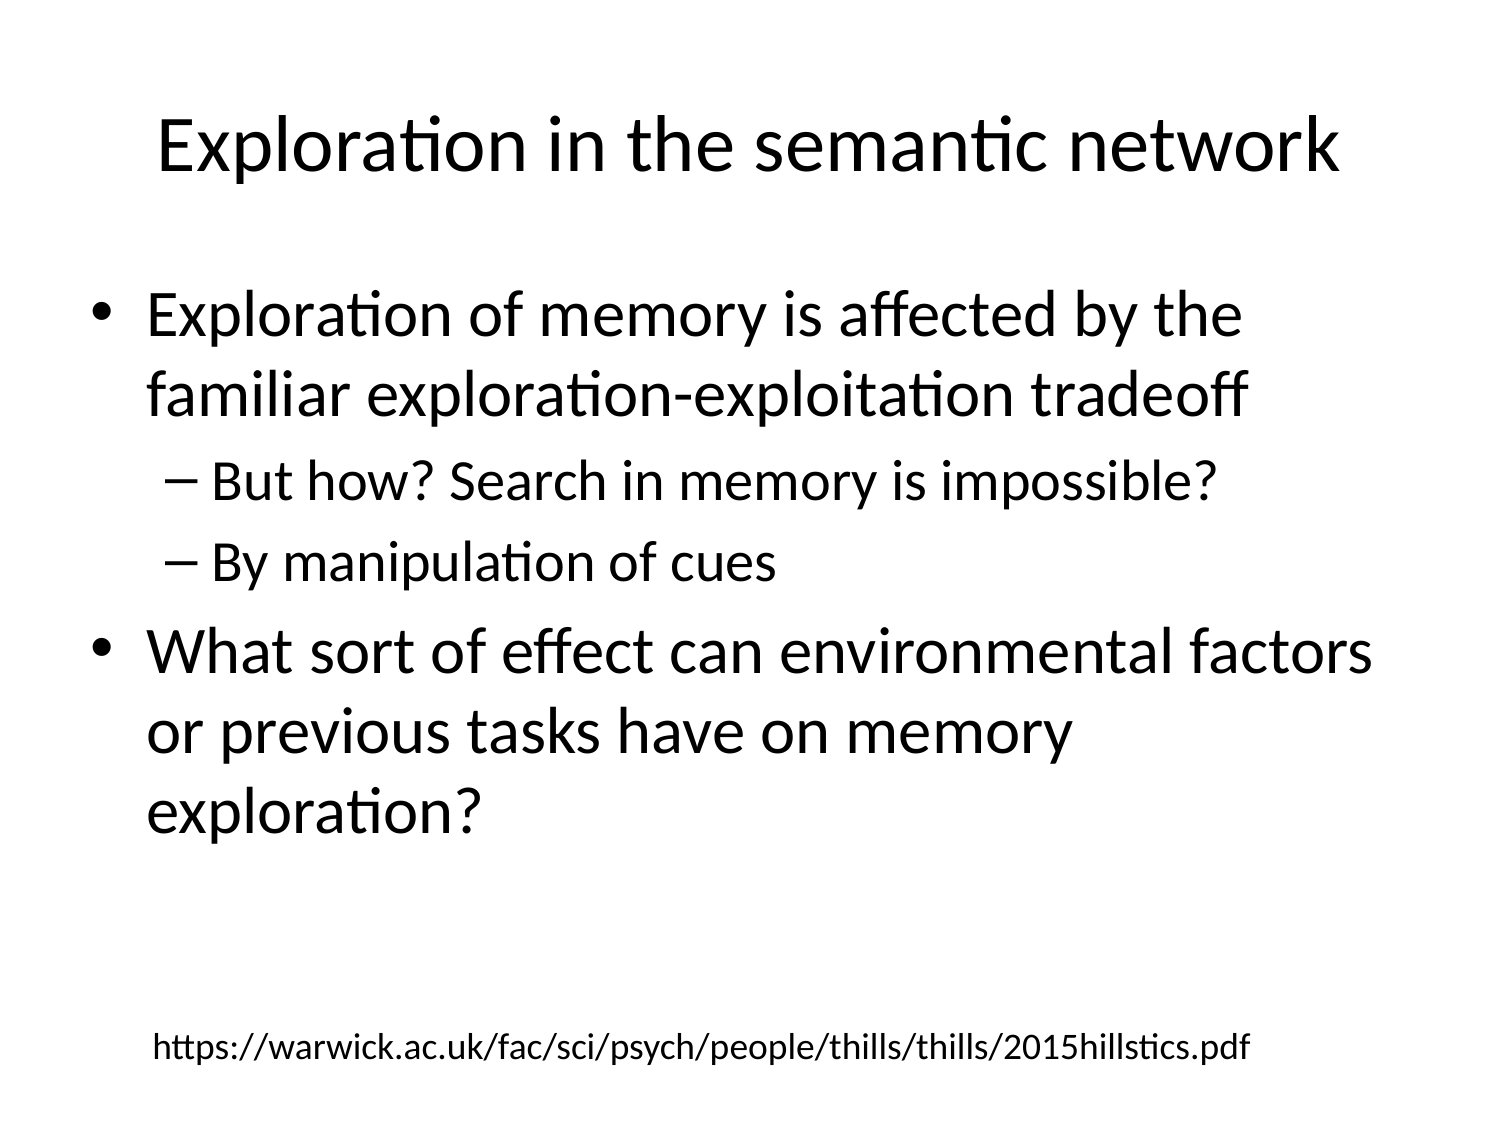

# Exploration in the semantic network
Exploration of memory is affected by the familiar exploration-exploitation tradeoff
But how? Search in memory is impossible?
By manipulation of cues
What sort of effect can environmental factors or previous tasks have on memory exploration?
https://warwick.ac.uk/fac/sci/psych/people/thills/thills/2015hillstics.pdf